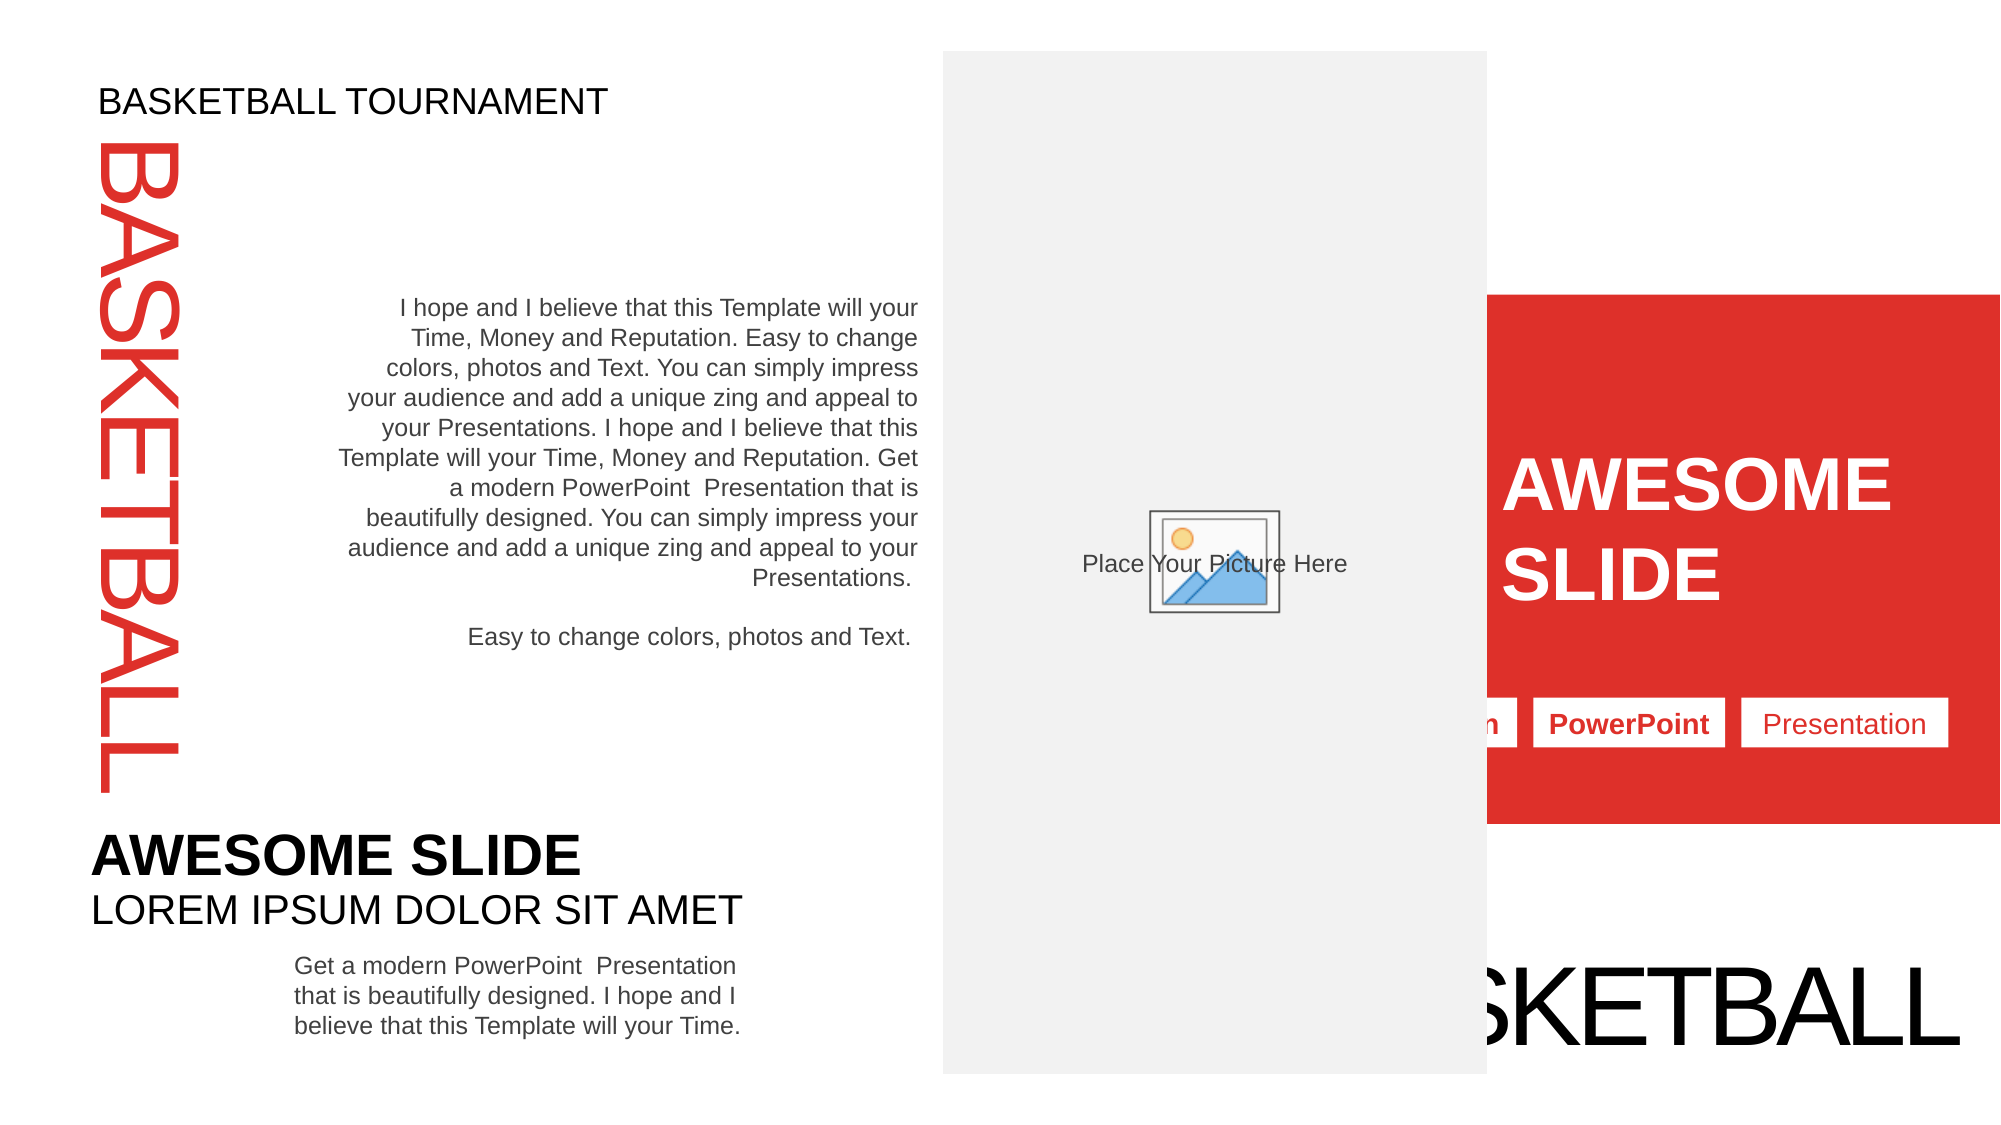

BASKETBALL TOURNAMENT
I hope and I believe that this Template will your Time, Money and Reputation. Easy to change colors, photos and Text. You can simply impress your audience and add a unique zing and appeal to your Presentations. I hope and I believe that this Template will your Time, Money and Reputation. Get a modern PowerPoint  Presentation that is beautifully designed. You can simply impress your audience and add a unique zing and appeal to your Presentations.

Easy to change colors, photos and Text.
BASKETBALL
AWESOME
SLIDE
Modern
PowerPoint
Presentation
AWESOME SLIDE
LOREM IPSUM DOLOR SIT AMET
BASKETBALL
Get a modern PowerPoint  Presentation that is beautifully designed. I hope and I believe that this Template will your Time.